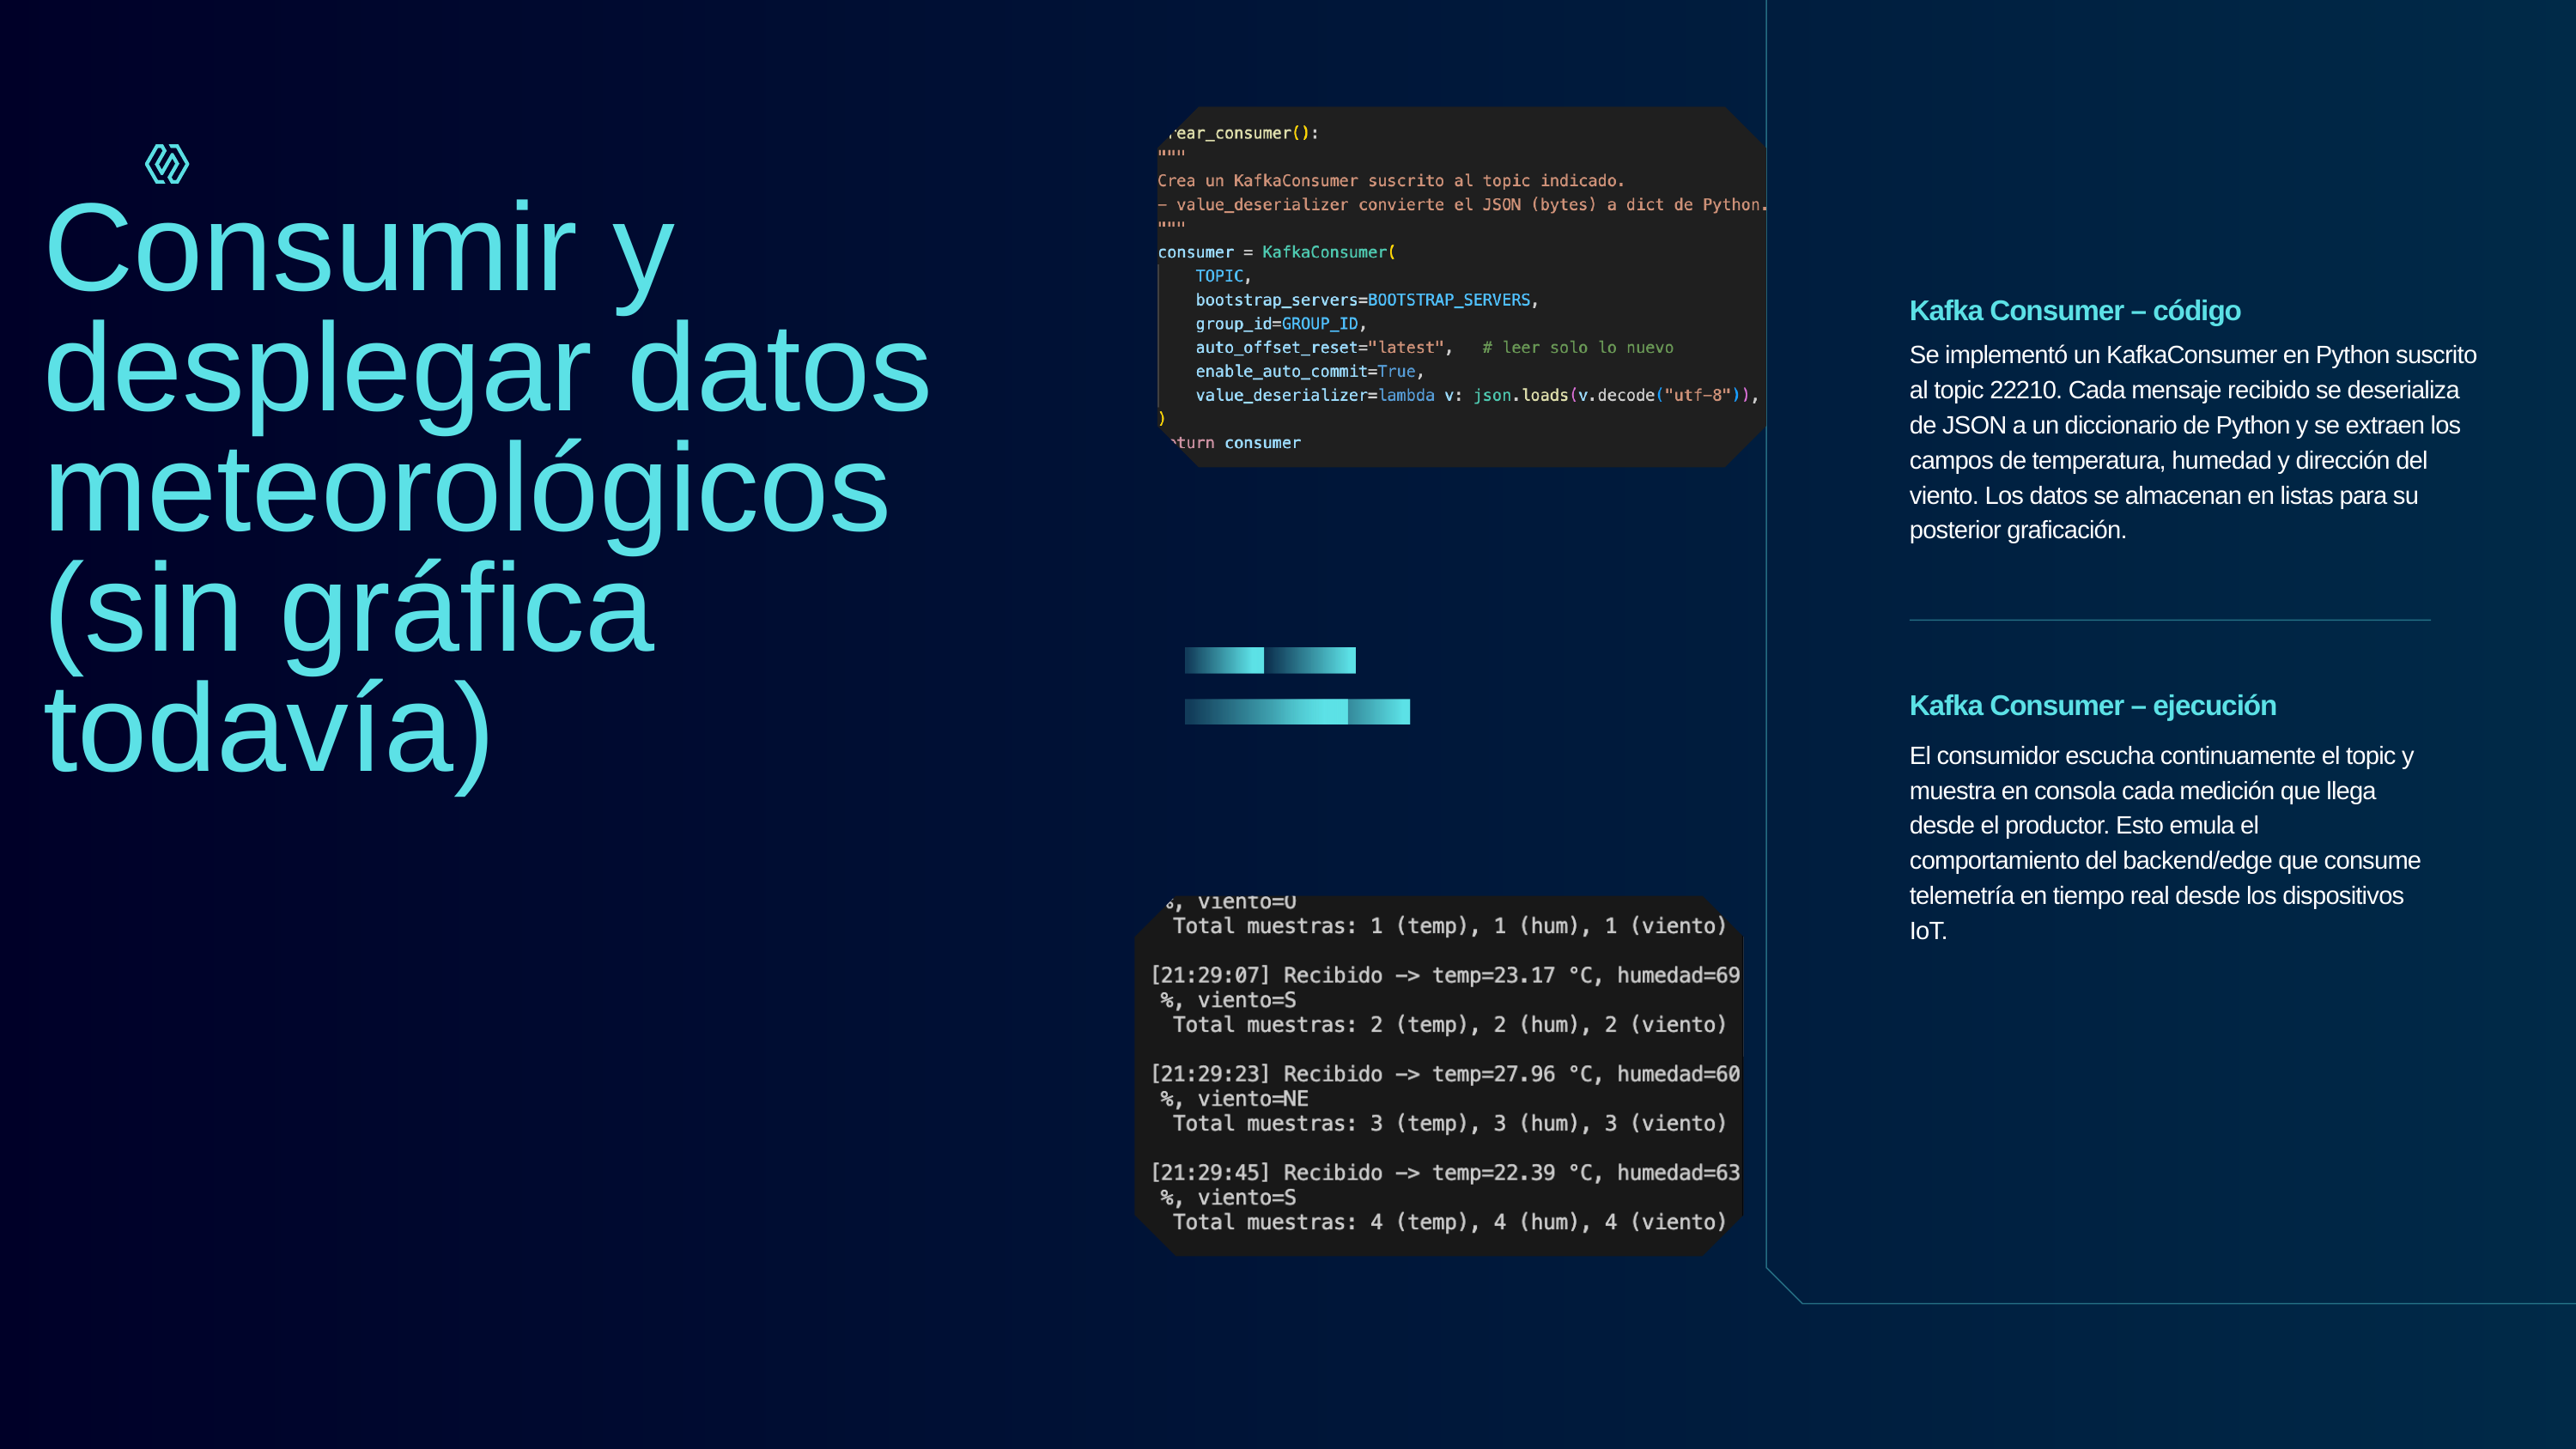

Consumir y desplegar datos meteorológicos (sin gráfica todavía)

Kafka Consumer – código

Se implementó un KafkaConsumer en Python suscrito al topic 22210. Cada mensaje recibido se deserializa de JSON a un diccionario de Python y se extraen los campos de temperatura, humedad y dirección del viento. Los datos se almacenan en listas para su posterior graficación.

Kafka Consumer – ejecución

El consumidor escucha continuamente el topic y muestra en consola cada medición que llega desde el productor. Esto emula el comportamiento del backend/edge que consume telemetría en tiempo real desde los dispositivos IoT.